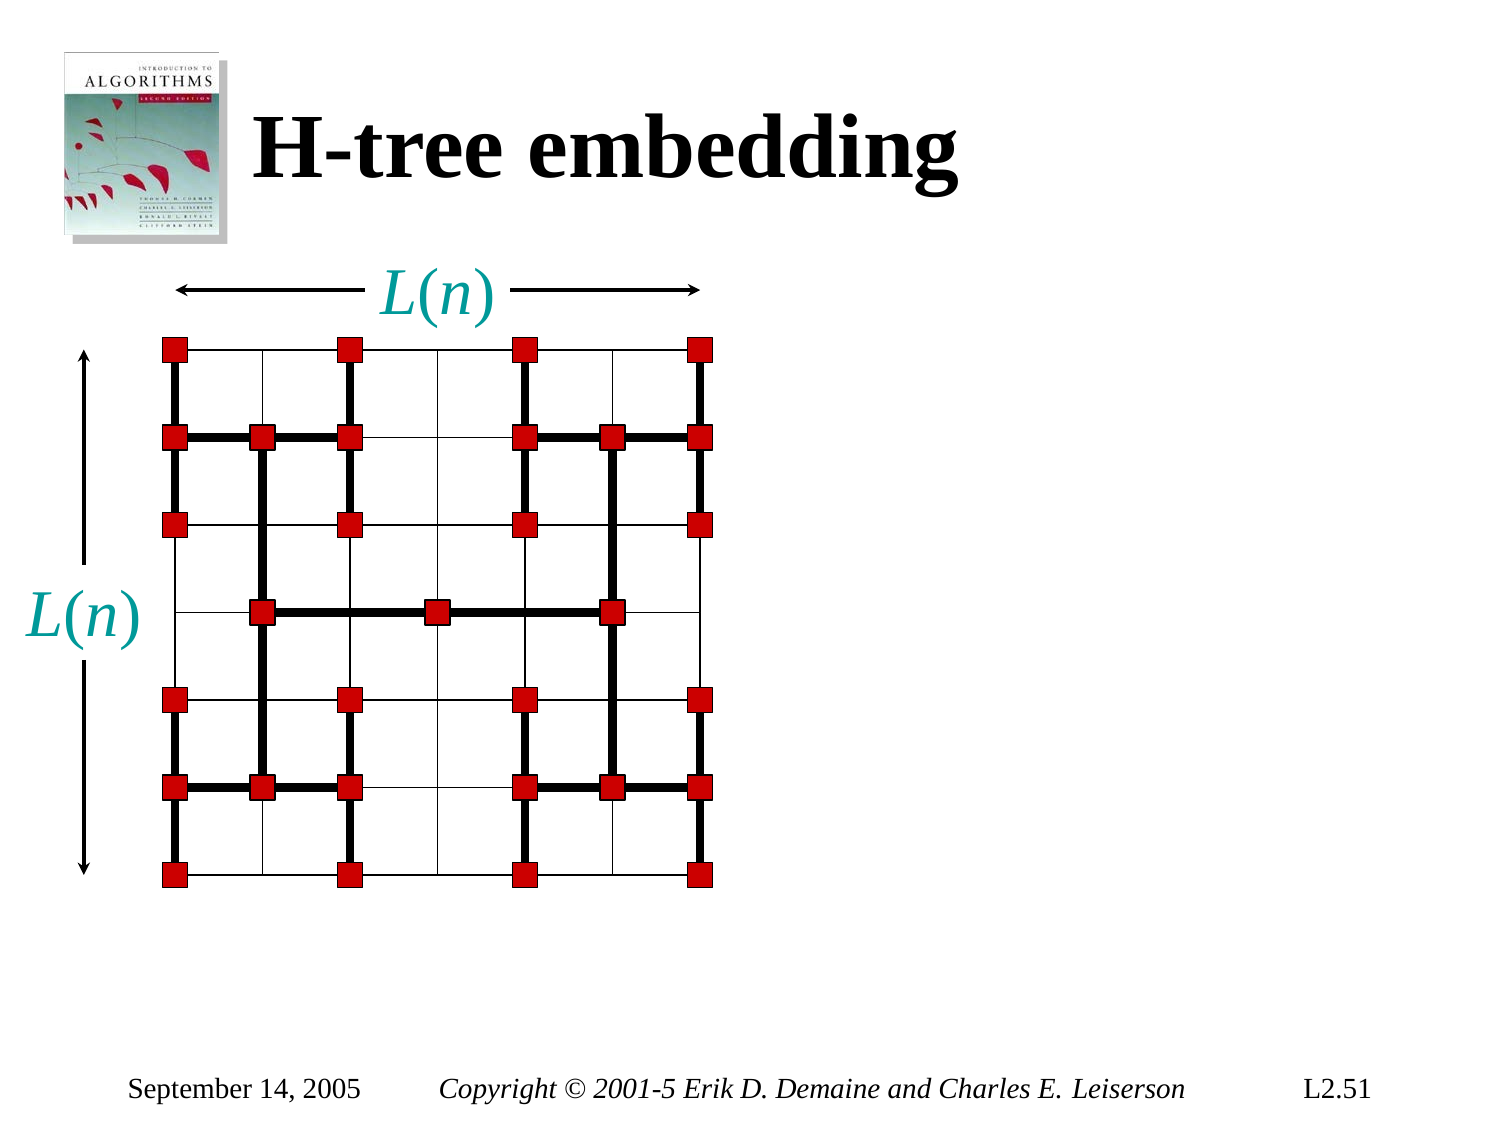

# H-tree embedding
L(n)

L(n)

September 14, 2005
Copyright © 2001-5 Erik D. Demaine and Charles E. Leiserson
L2.51